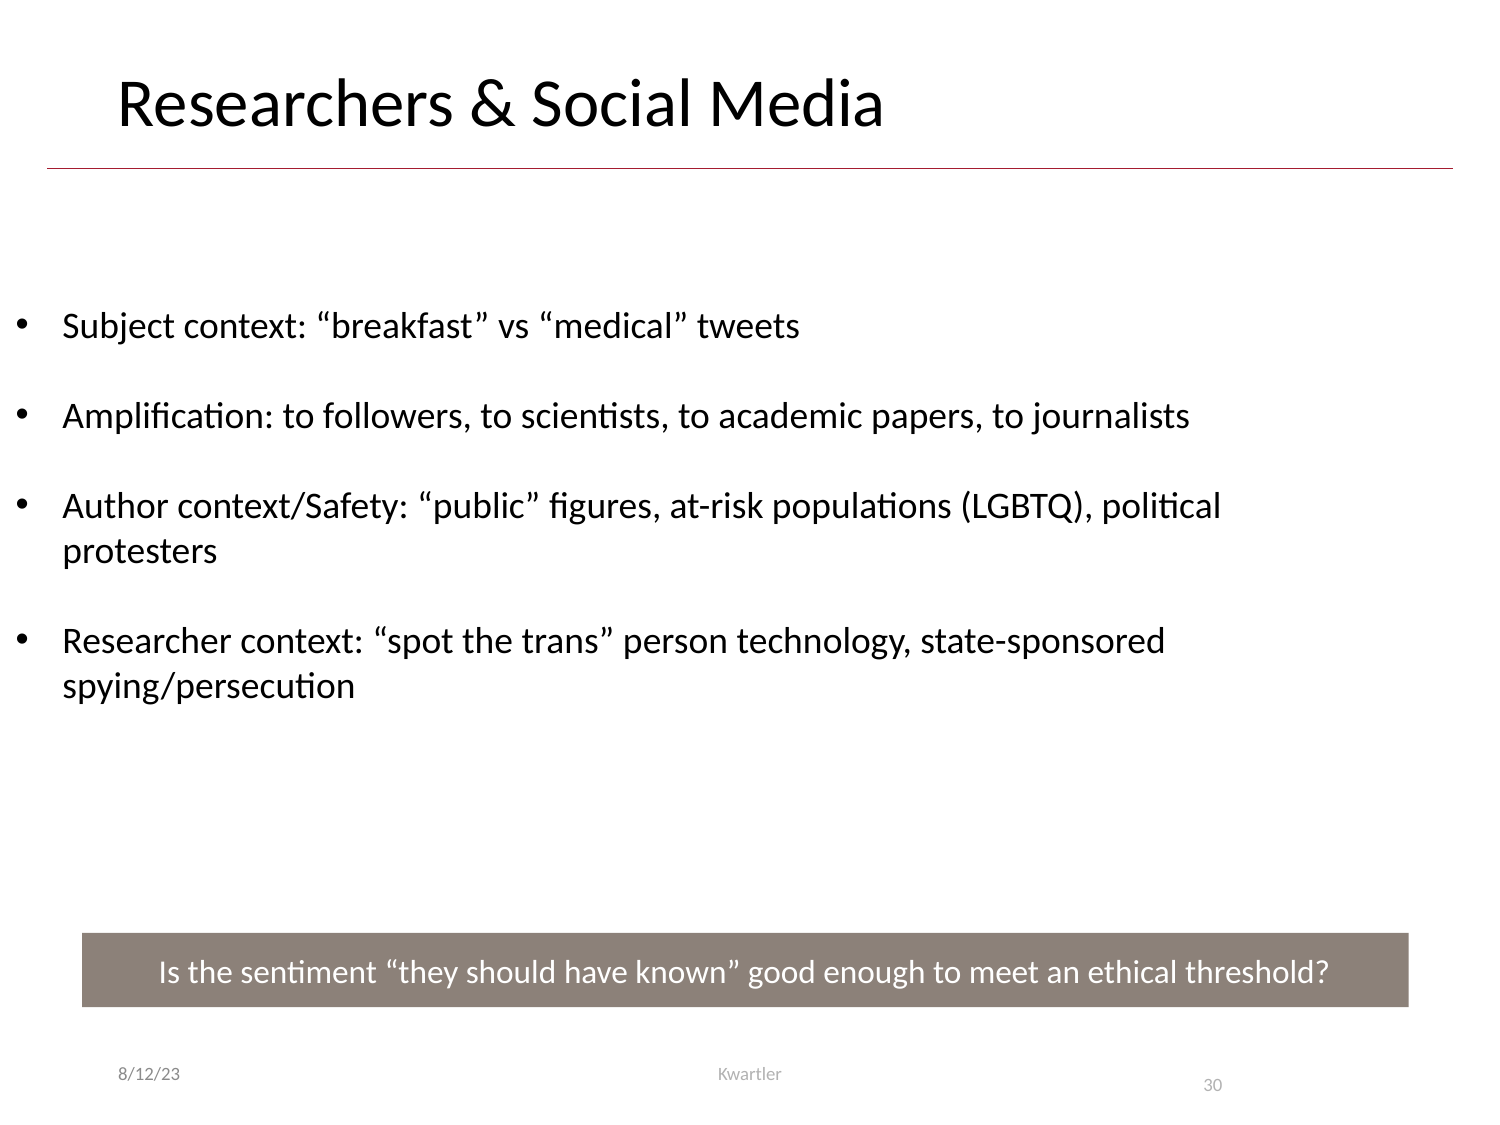

# Researchers & Social Media
Subject context: “breakfast” vs “medical” tweets

Amplification: to followers, to scientists, to academic papers, to journalists

Author context/Safety: “public” figures, at-risk populations (LGBTQ), political protesters

Researcher context: “spot the trans” person technology, state-sponsored spying/persecution
Is the sentiment “they should have known” good enough to meet an ethical threshold?
8/12/23
Kwartler
30